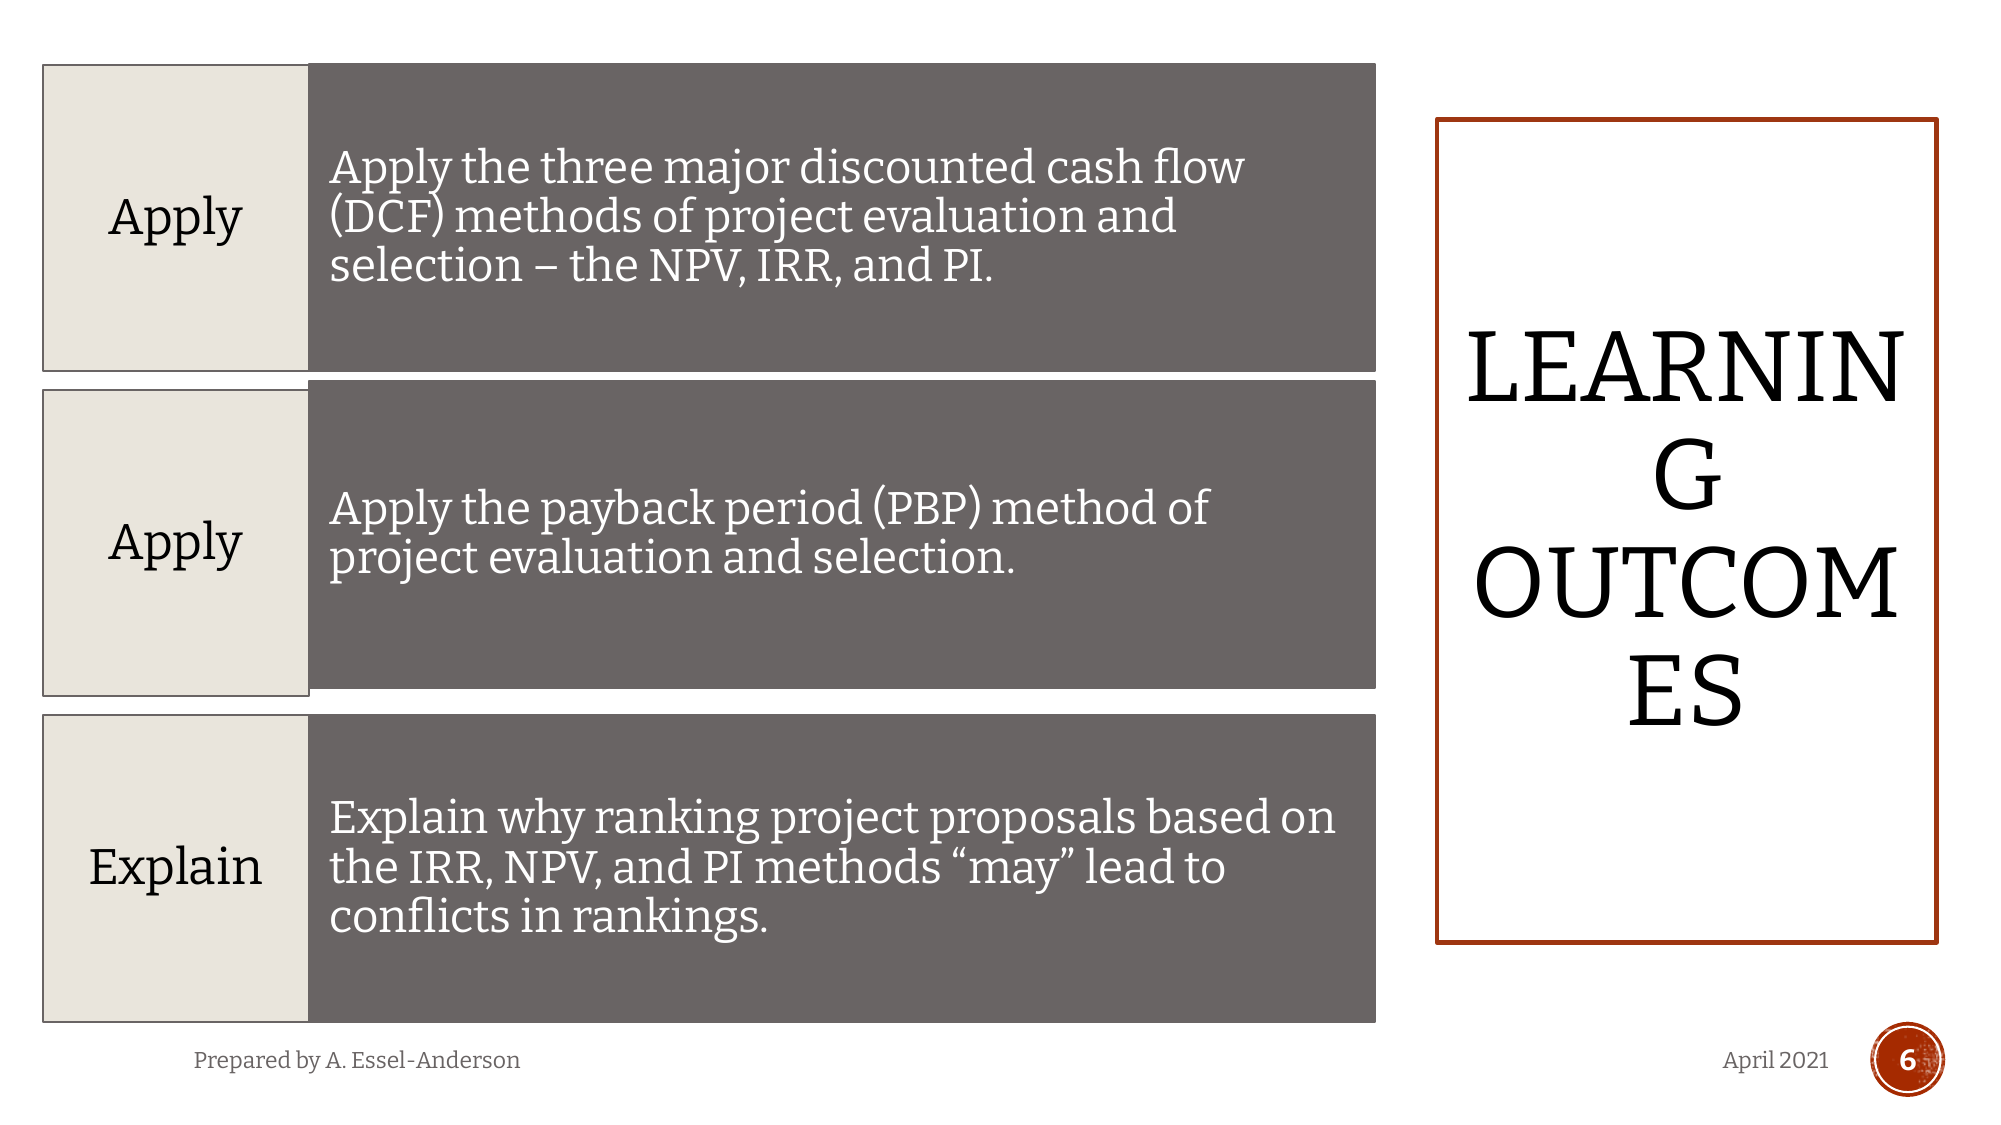

Apply the three major discounted cash flow (DCF) methods of project evaluation and selection – the NPV, IRR, and PI.
Apply
Apply the payback period (PBP) method of project evaluation and selection.
Apply
Explain why ranking project proposals based on the IRR, NPV, and PI methods “may” lead to conflicts in rankings.
Explain
# Learning Outcomes
Prepared by A. Essel-Anderson
April 2021
6